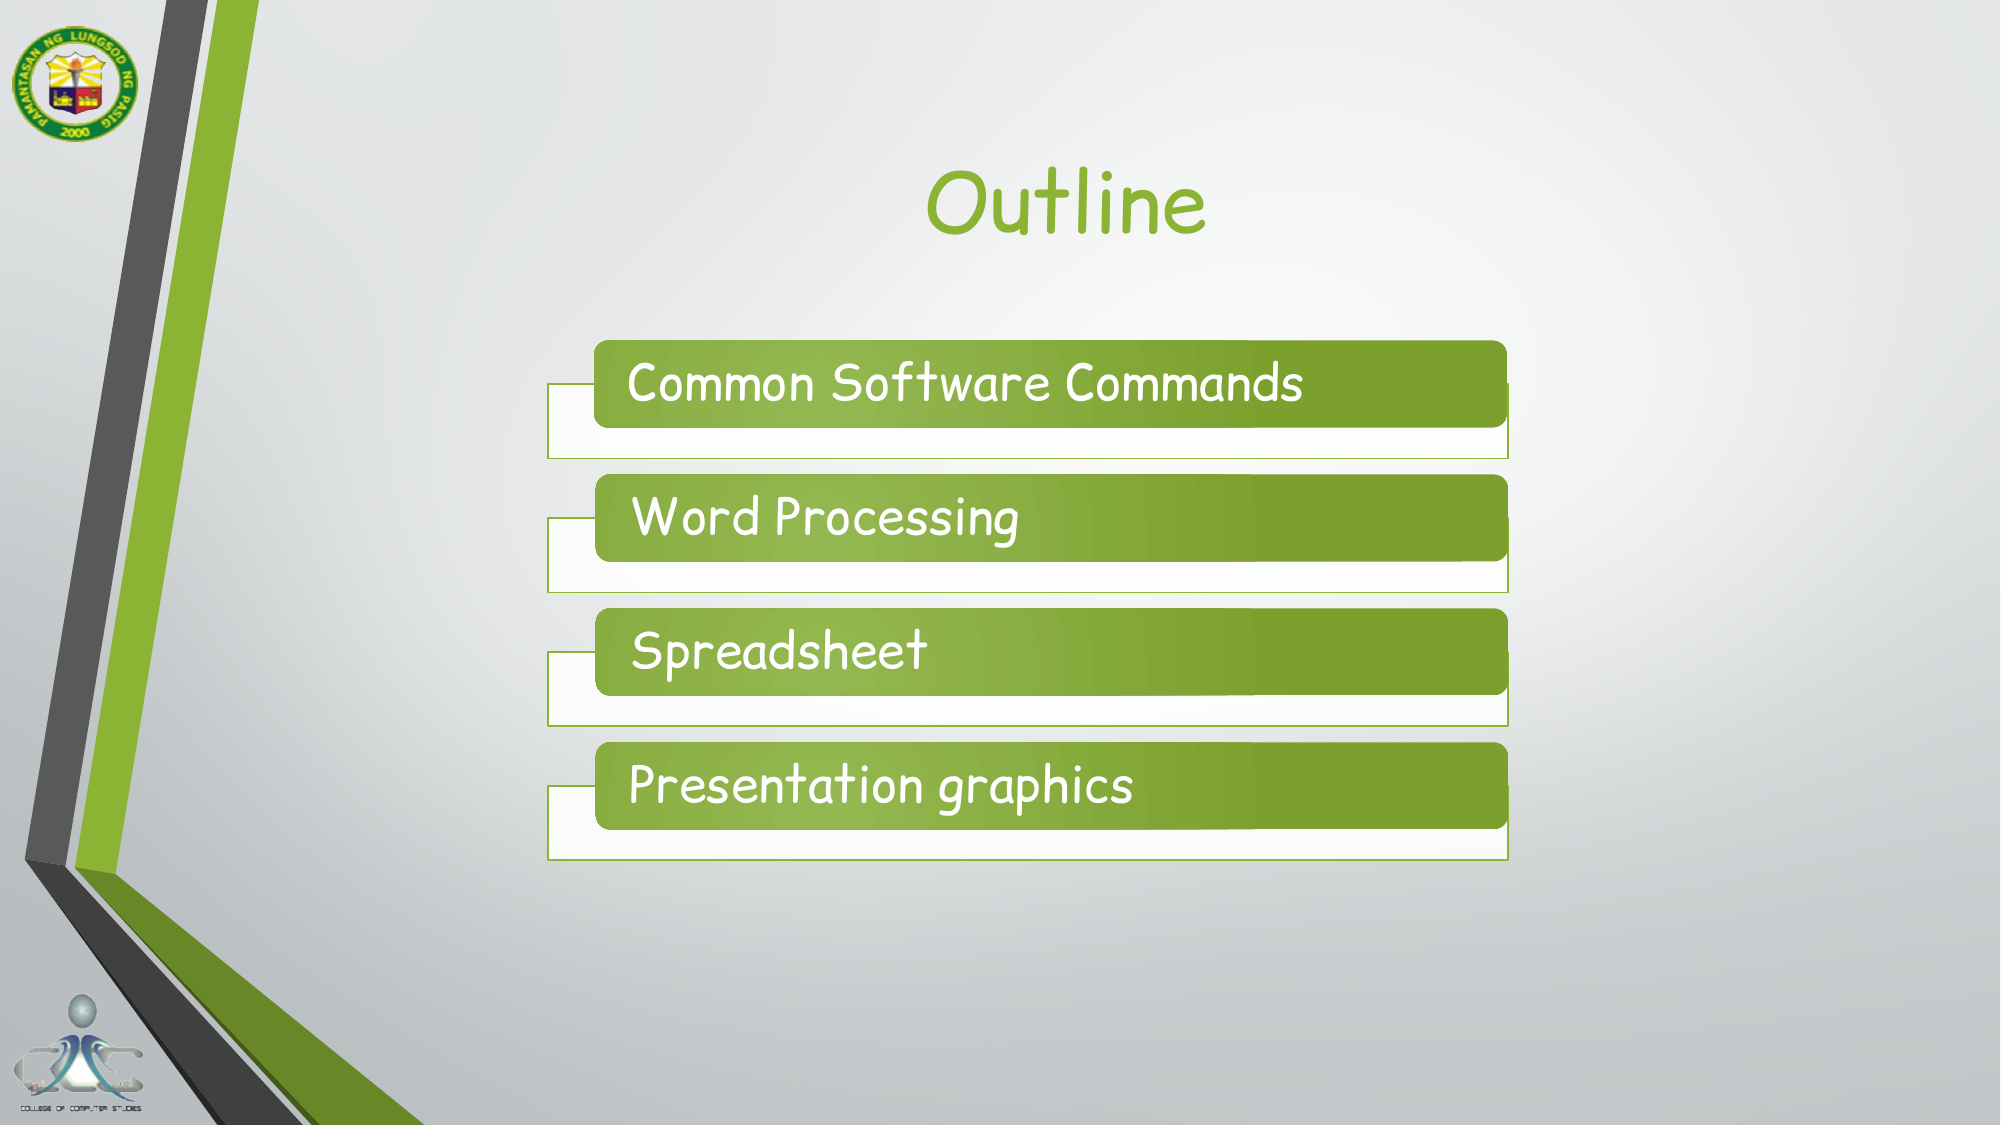

# Outline
Common Software Commands
Word Processing
Spreadsheet
Presentation graphics